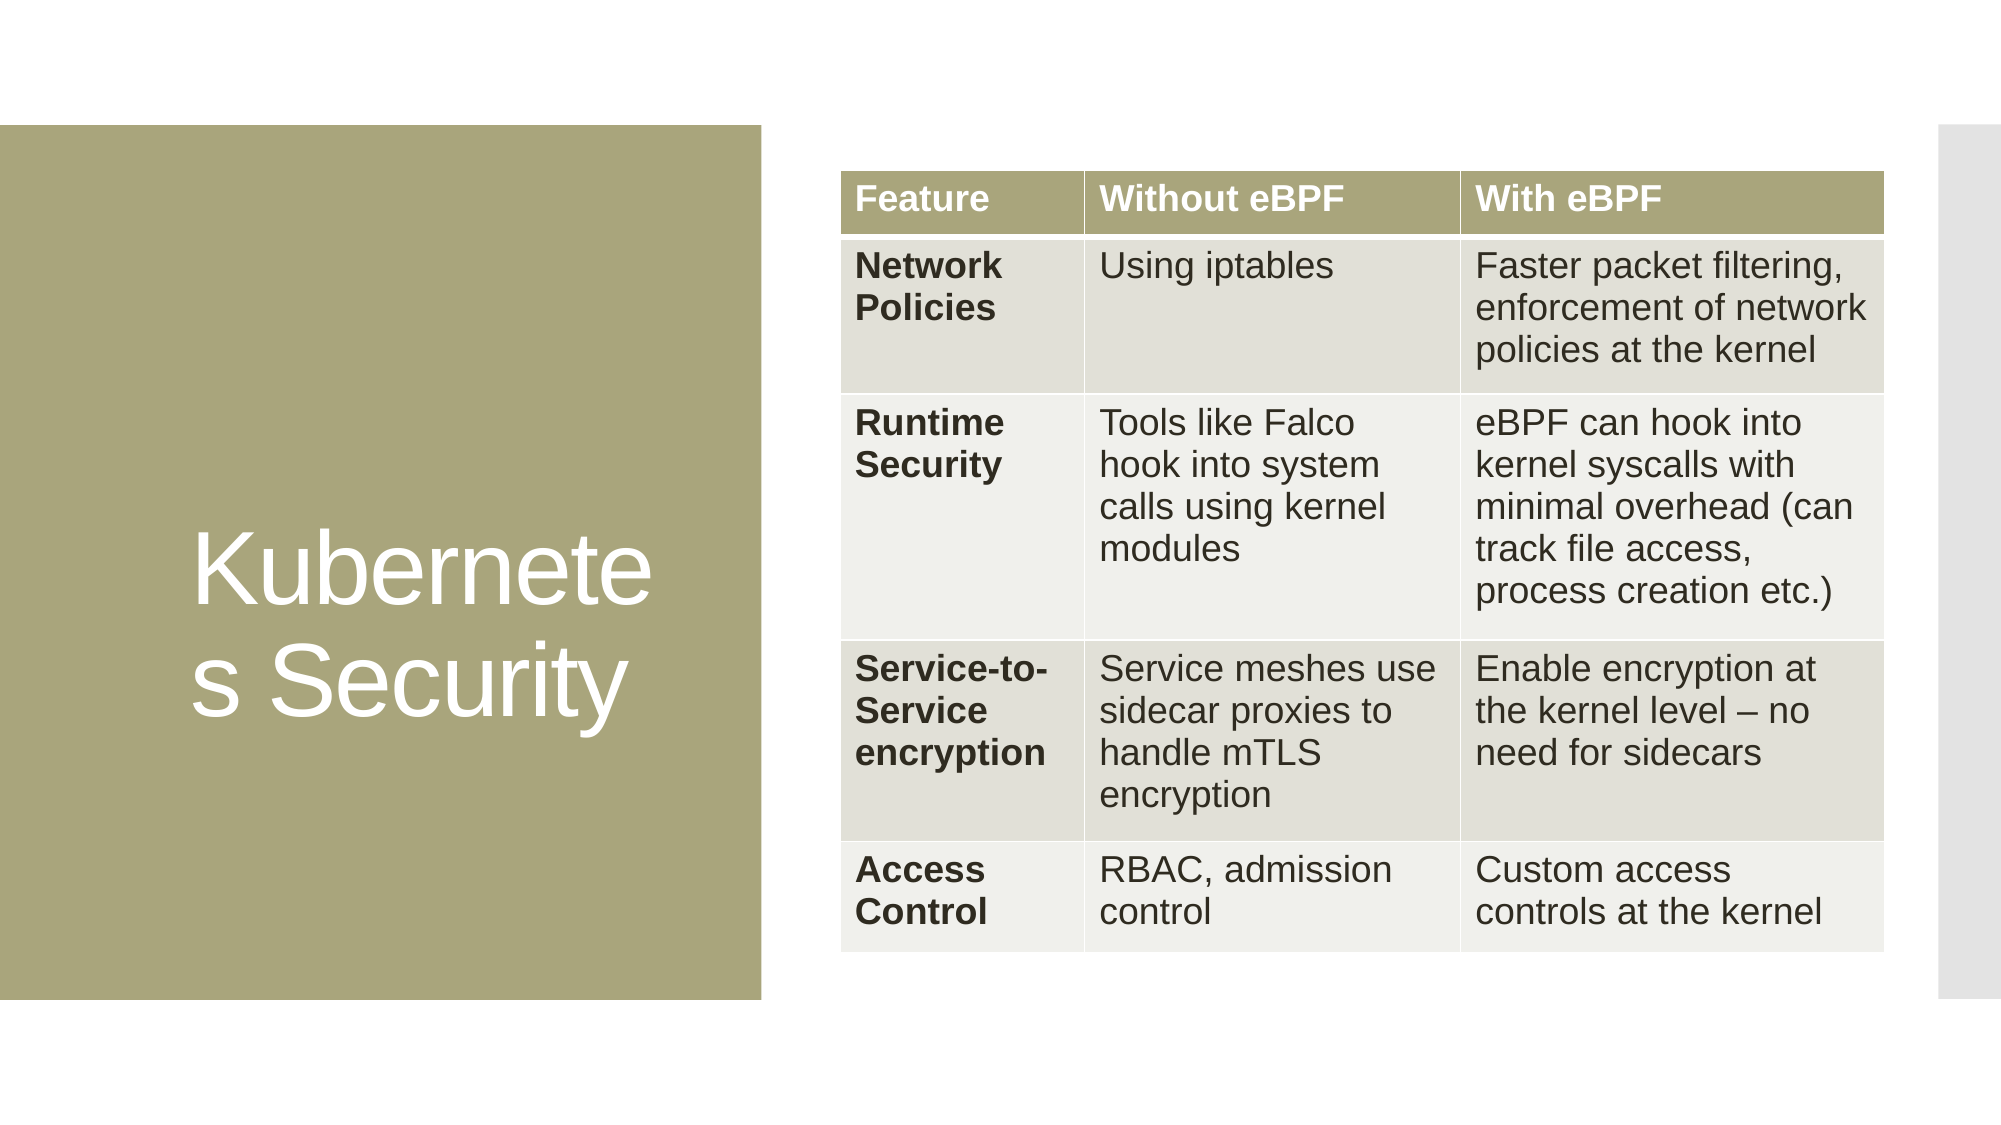

| Feature | Without eBPF | With eBPF |
| --- | --- | --- |
| Network Policies | Using iptables | Faster packet filtering, enforcement of network policies at the kernel |
| Runtime Security | Tools like Falco hook into system calls using kernel modules | eBPF can hook into kernel syscalls with minimal overhead (can track file access, process creation etc.) |
| Service-to-Service encryption | Service meshes use sidecar proxies to handle mTLS encryption | Enable encryption at the kernel level – no need for sidecars |
| Access Control | RBAC, admission control | Custom access controls at the kernel |
# Kubernetes Security
Cisco Confidential 2024
19